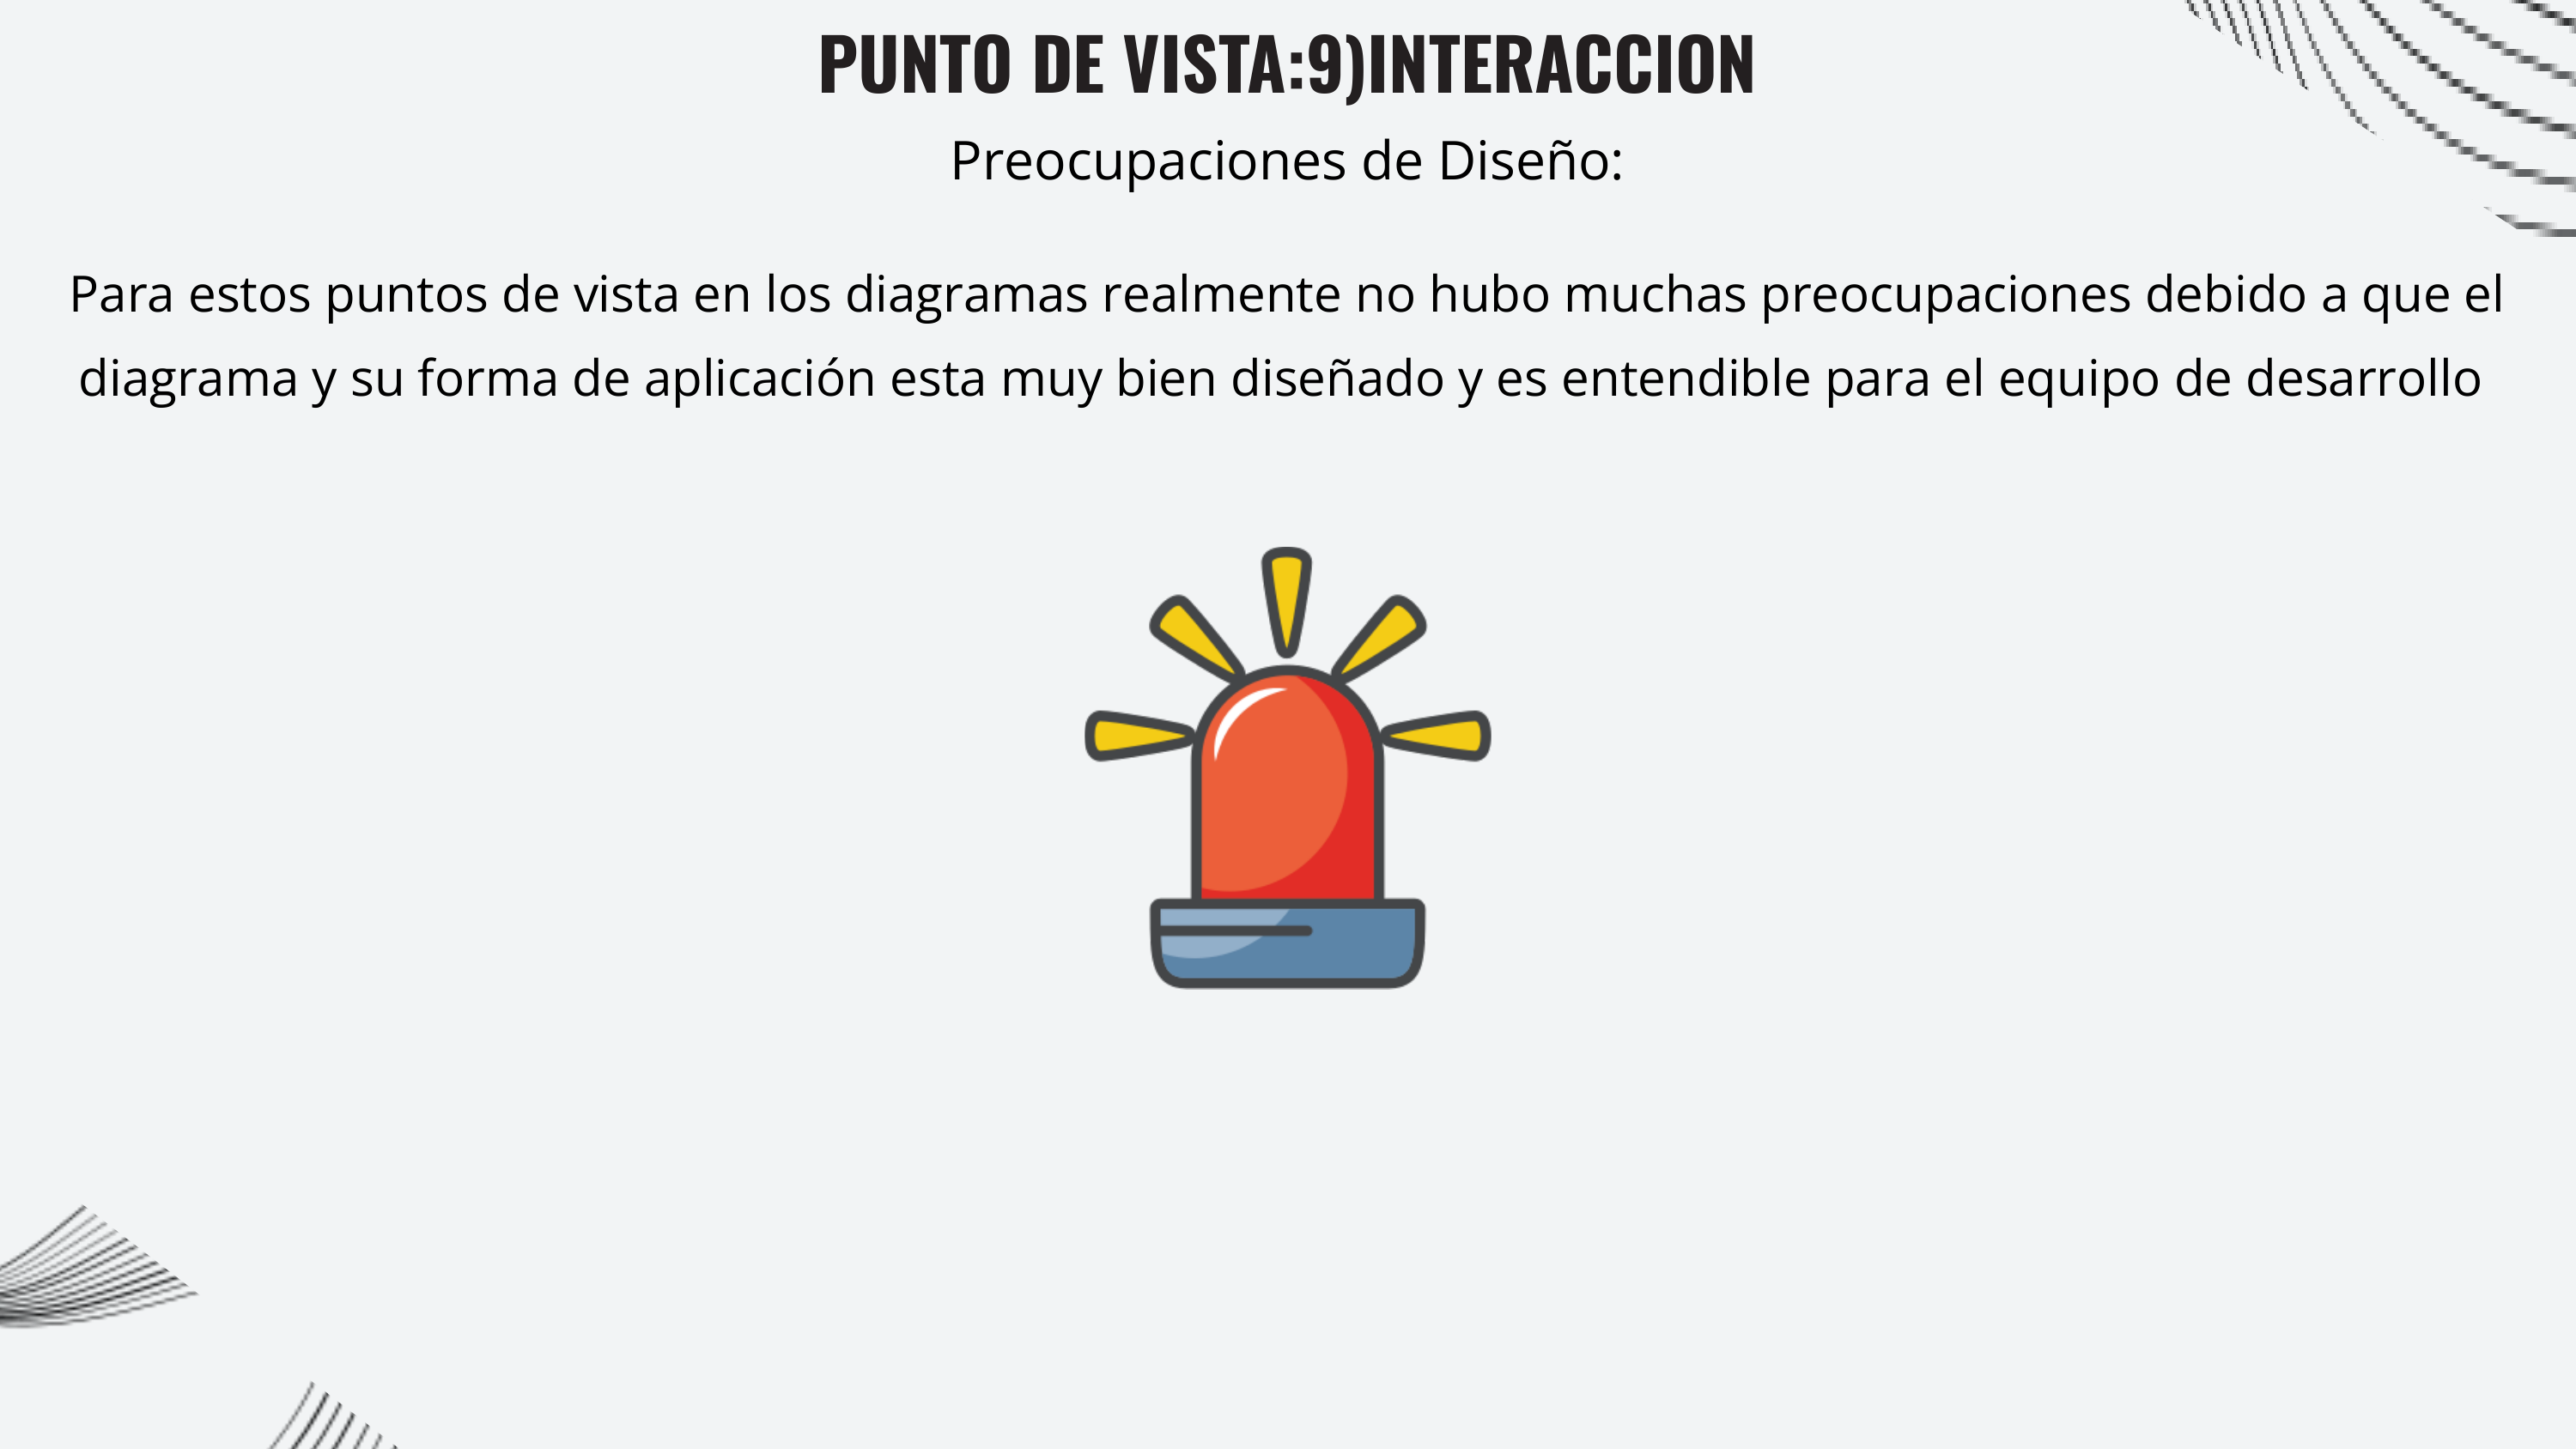

PUNTO DE VISTA:9)INTERACCION
Preocupaciones de Diseño:
Para estos puntos de vista en los diagramas realmente no hubo muchas preocupaciones debido a que el diagrama y su forma de aplicación esta muy bien diseñado y es entendible para el equipo de desarrollo